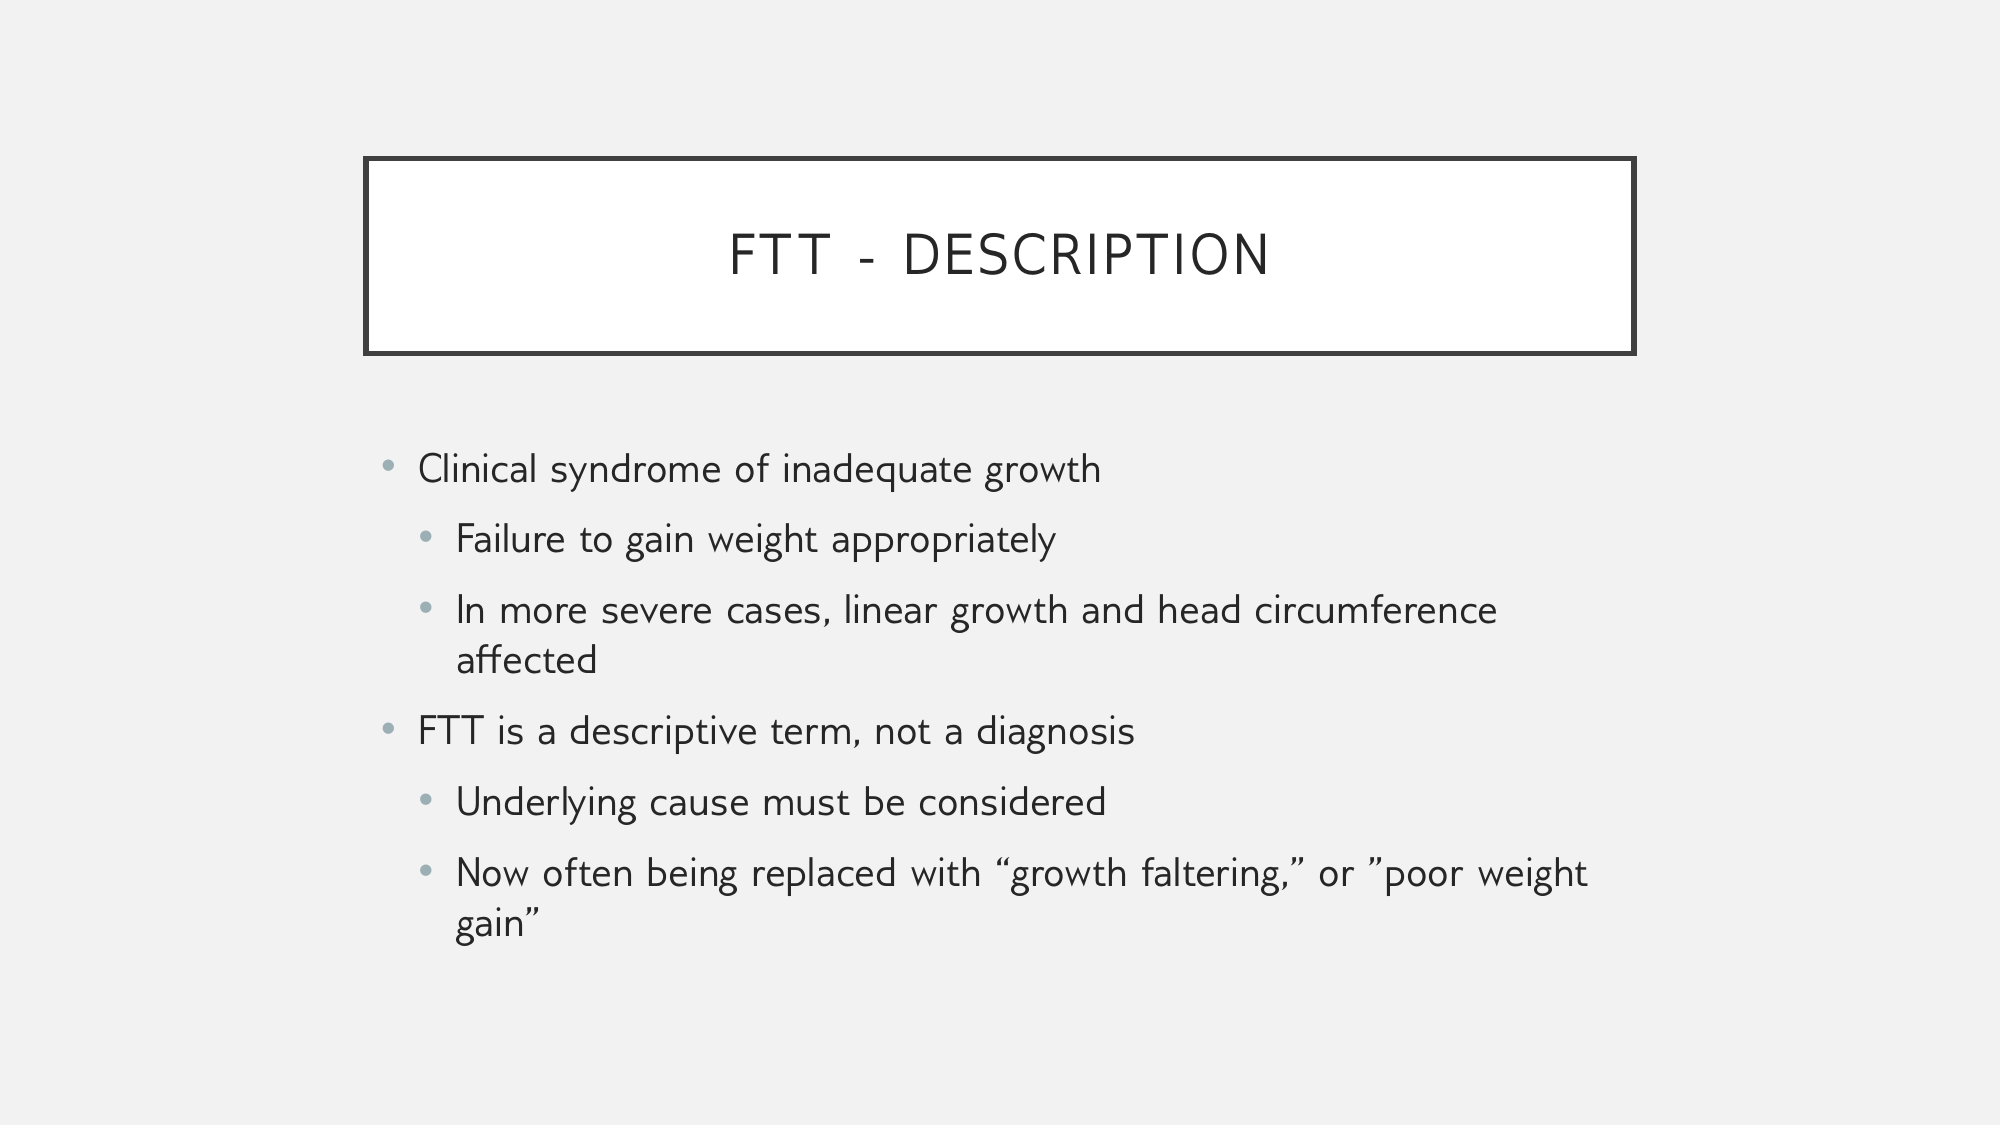

# FTT - Description
Clinical syndrome of inadequate growth
Failure to gain weight appropriately
In more severe cases, linear growth and head circumference affected
FTT is a descriptive term, not a diagnosis
Underlying cause must be considered
Now often being replaced with “growth faltering,” or ”poor weight gain”